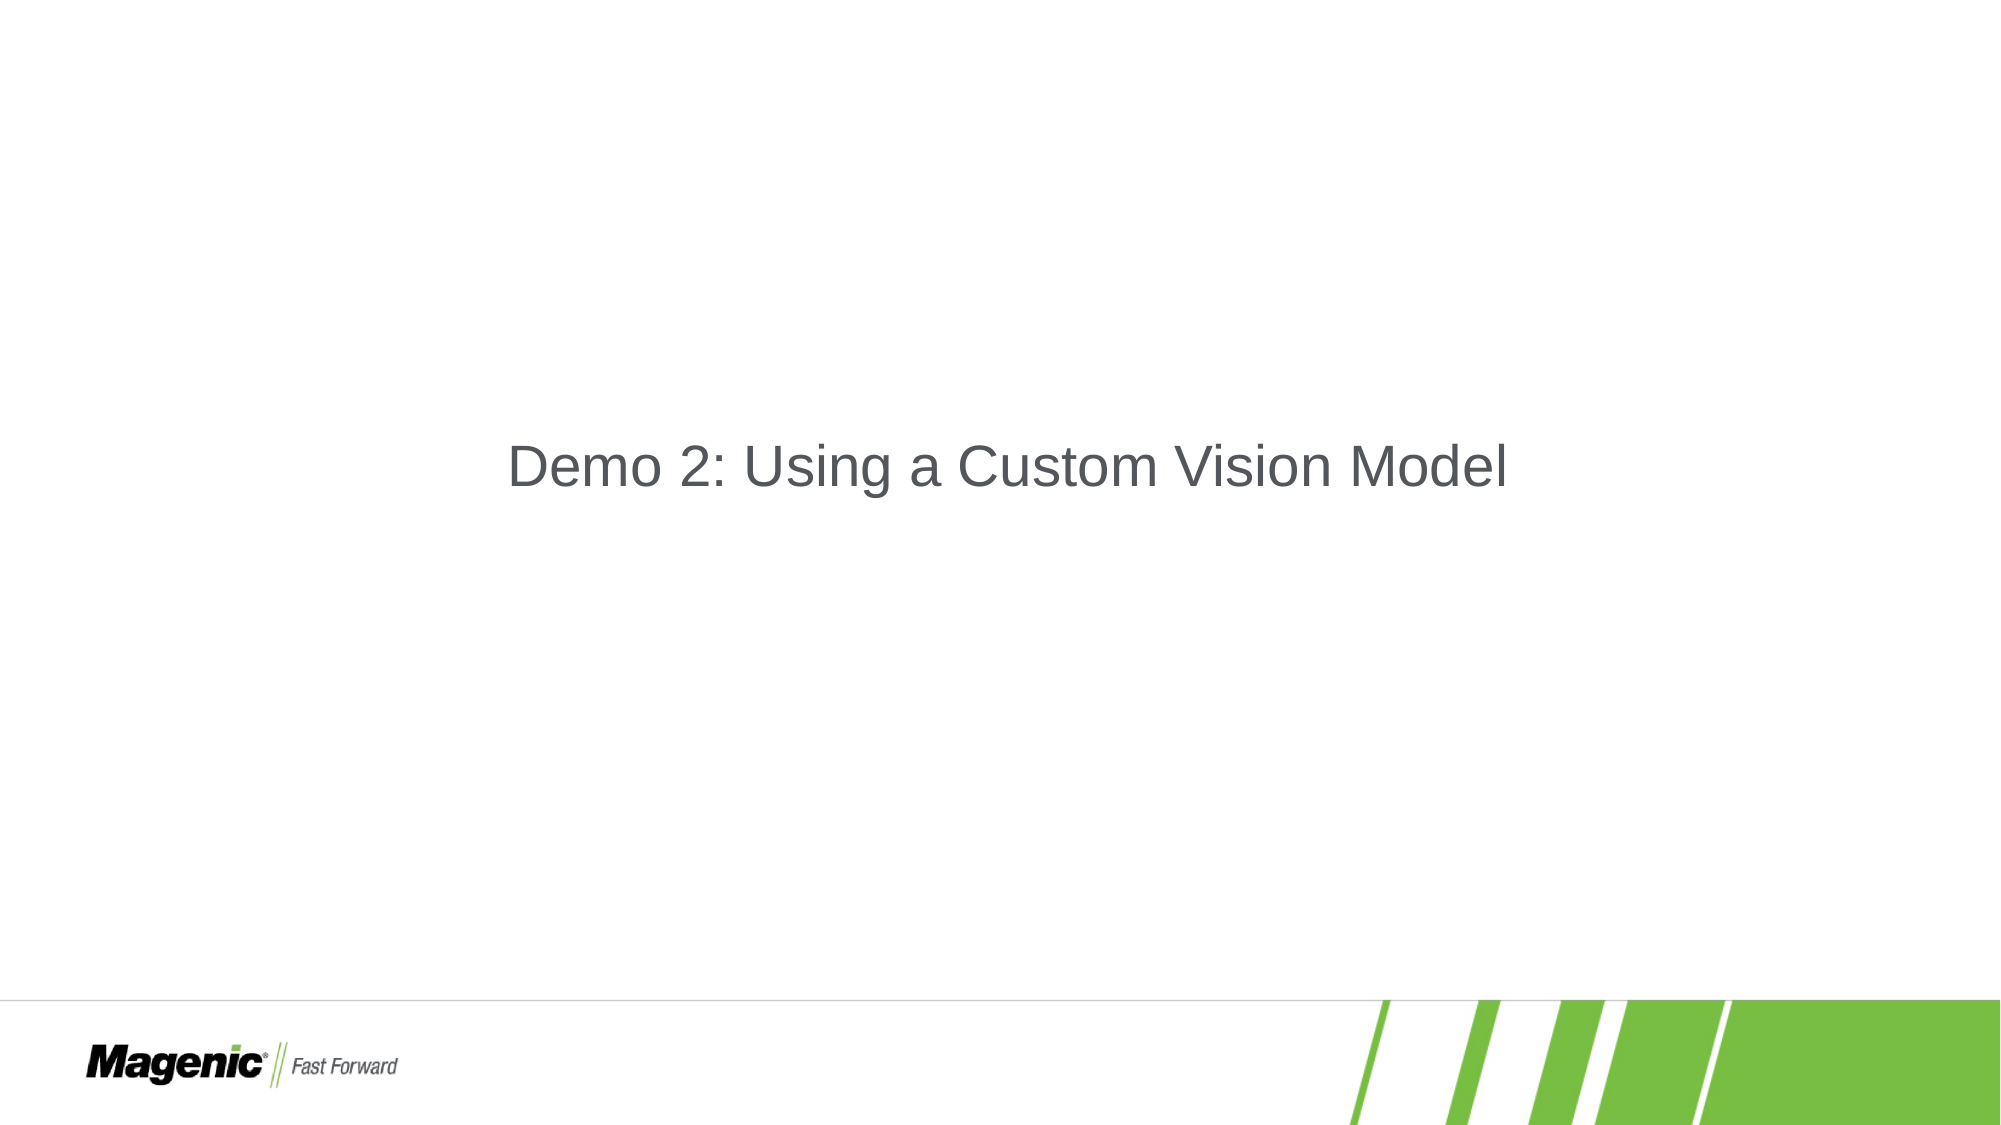

#
Demo 2: Using a Custom Vision Model